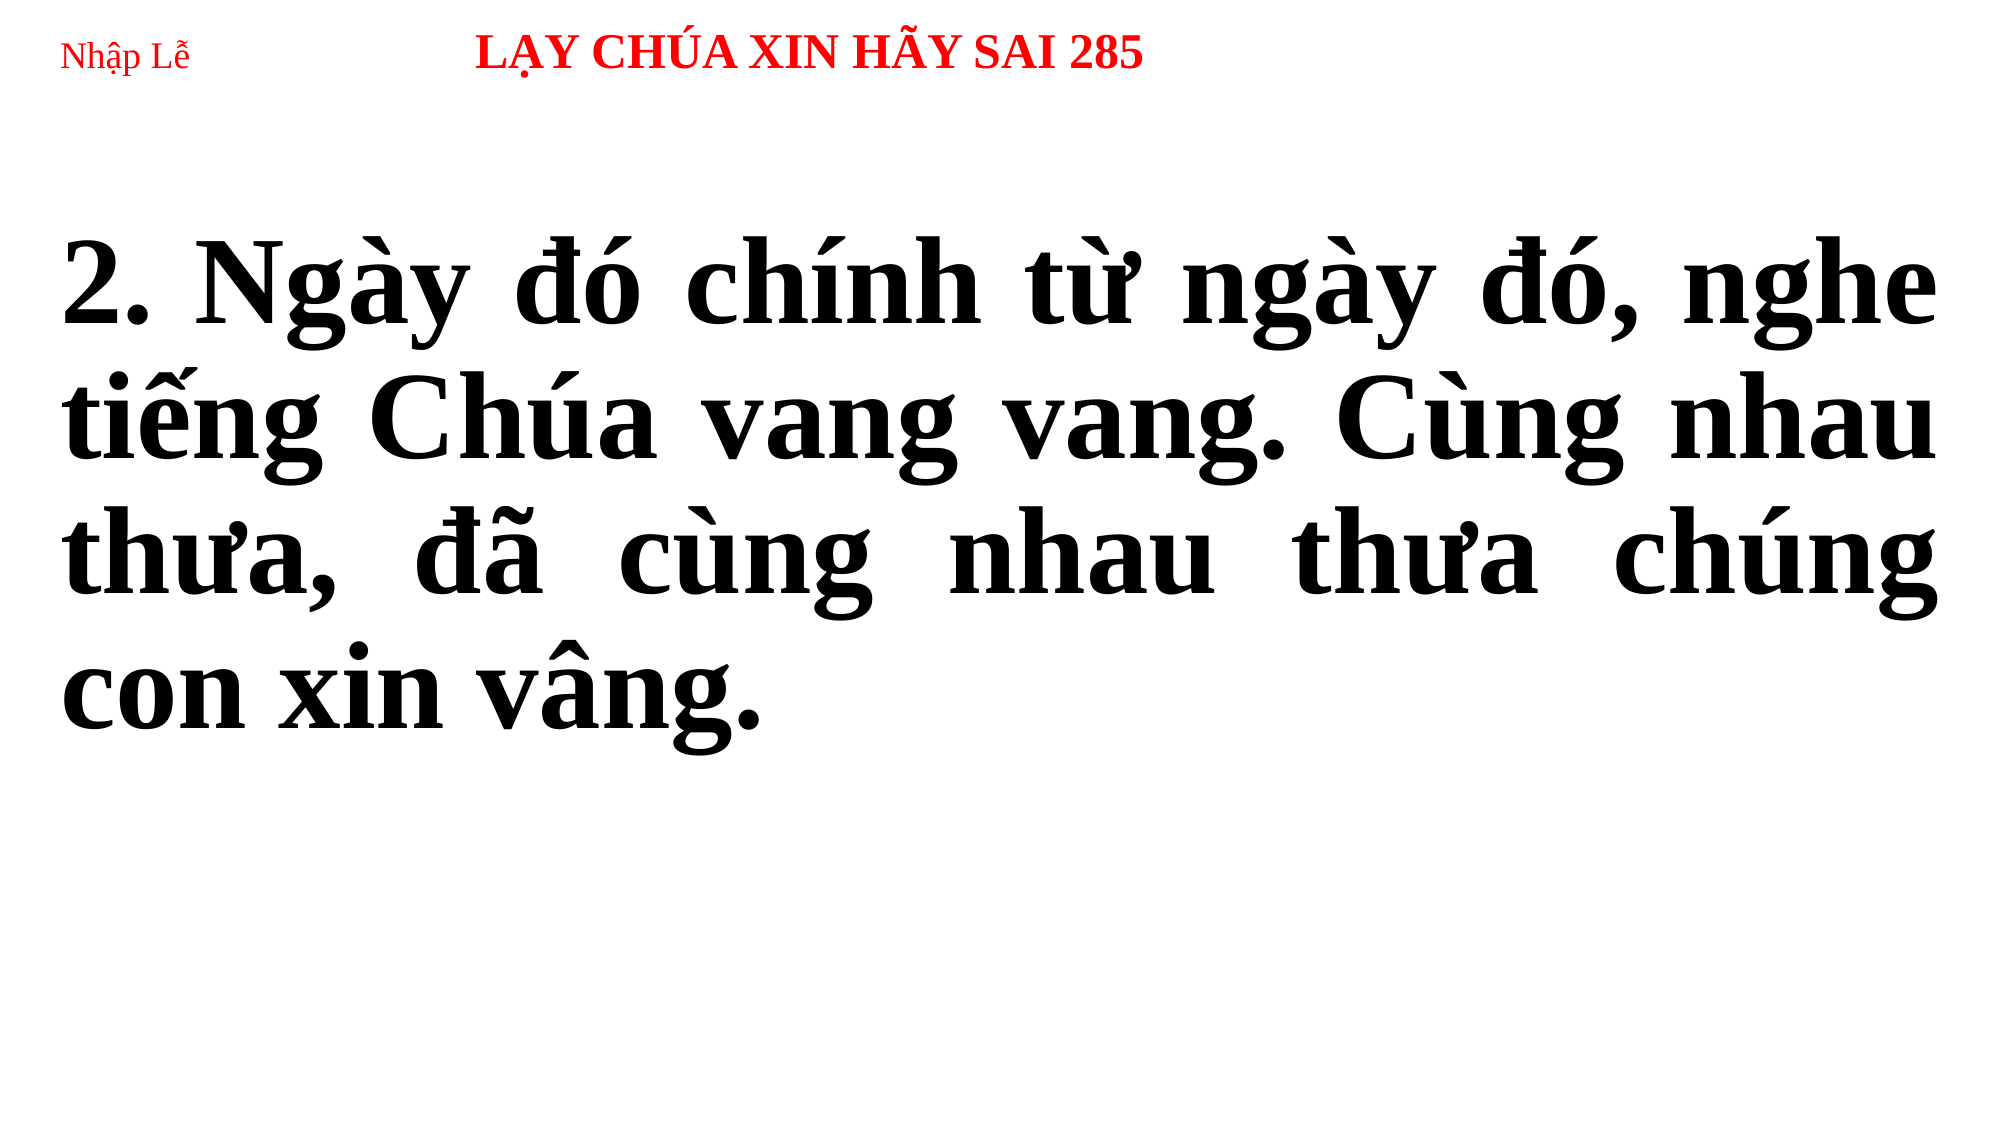

# Nhập Lễ                              LẠY CHÚA XIN HÃY SAI 285
2. Ngày đó chính từ ngày đó, nghe tiếng Chúa vang vang. Cùng nhau thưa, đã cùng nhau thưa chúng con xin vâng.